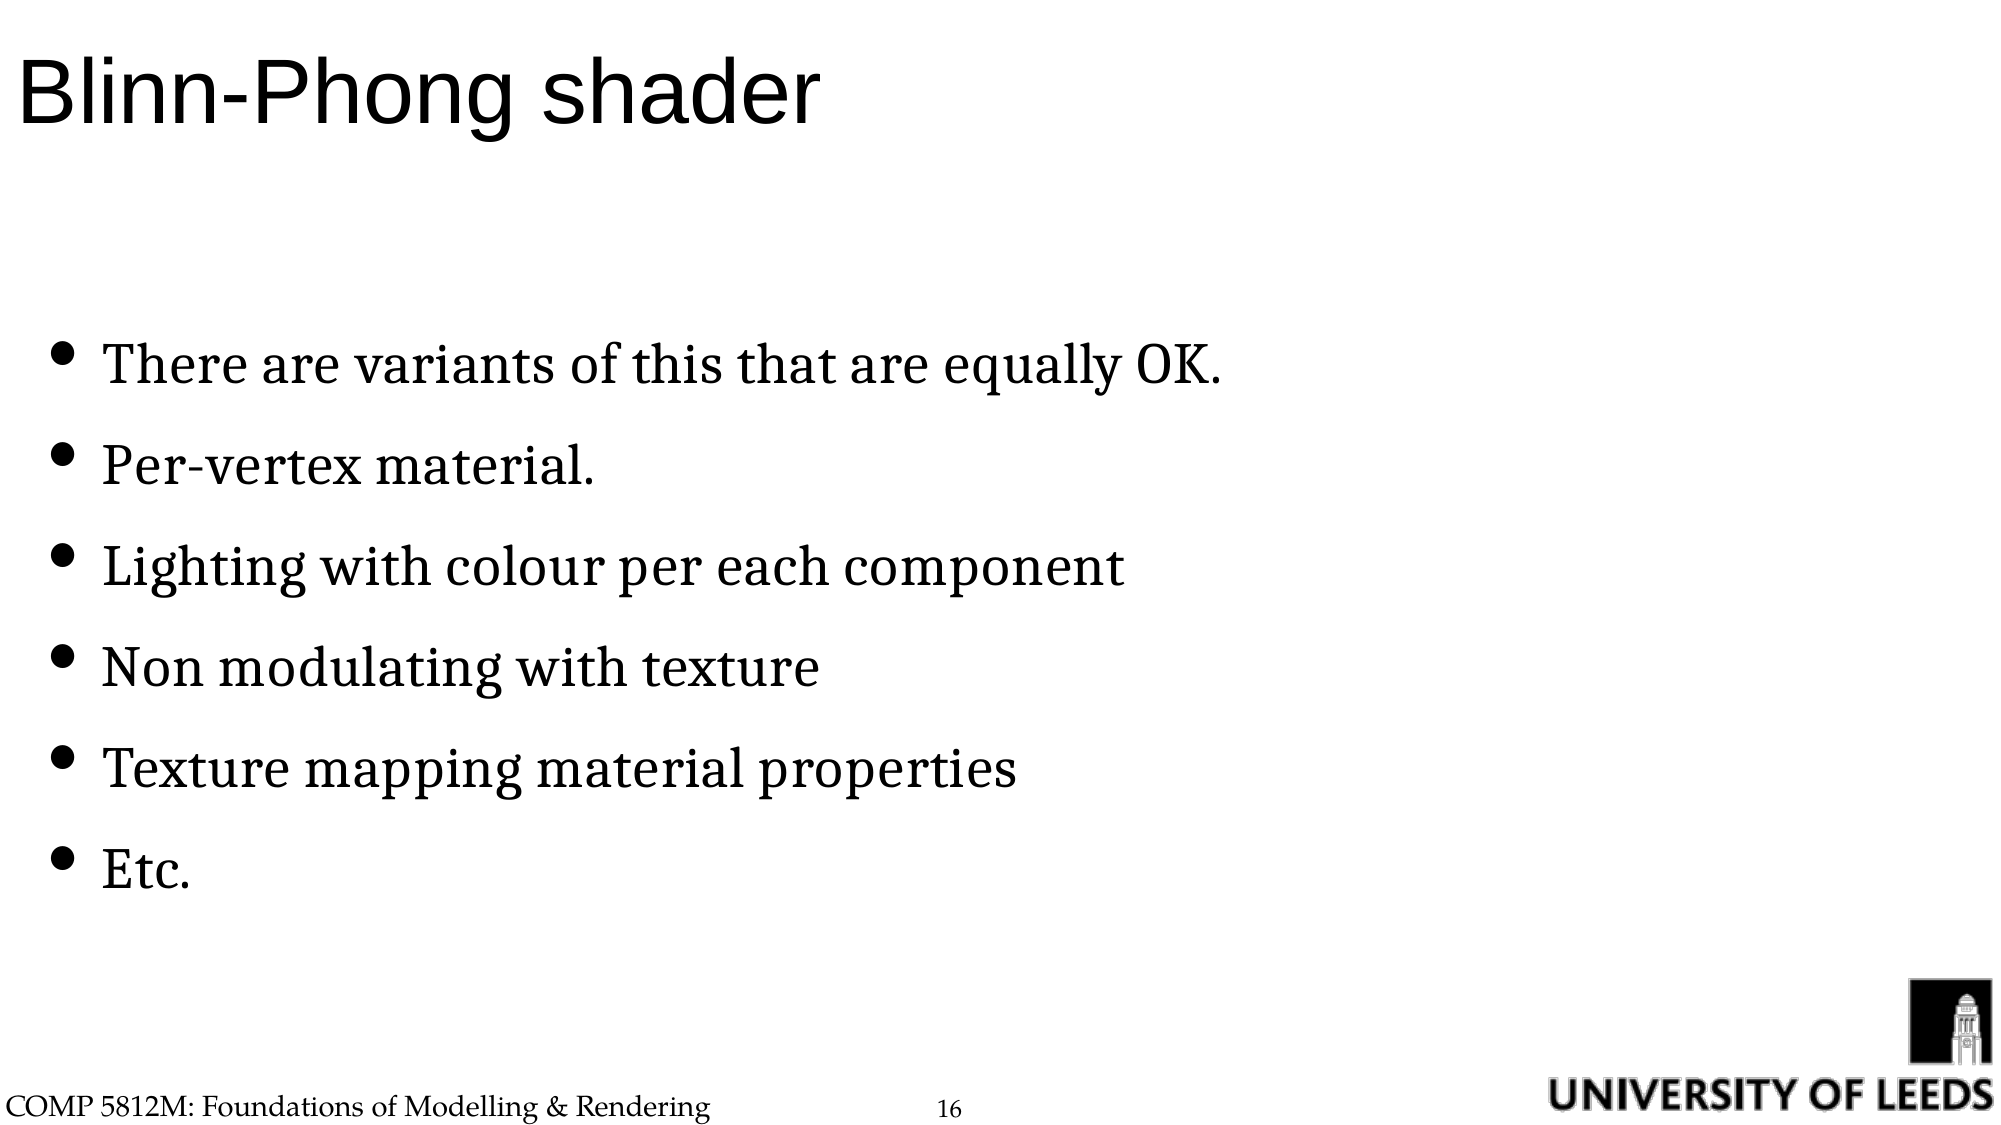

# Blinn-Phong shader
There are variants of this that are equally OK.
Per-vertex material.
Lighting with colour per each component
Non modulating with texture
Texture mapping material properties
Etc.